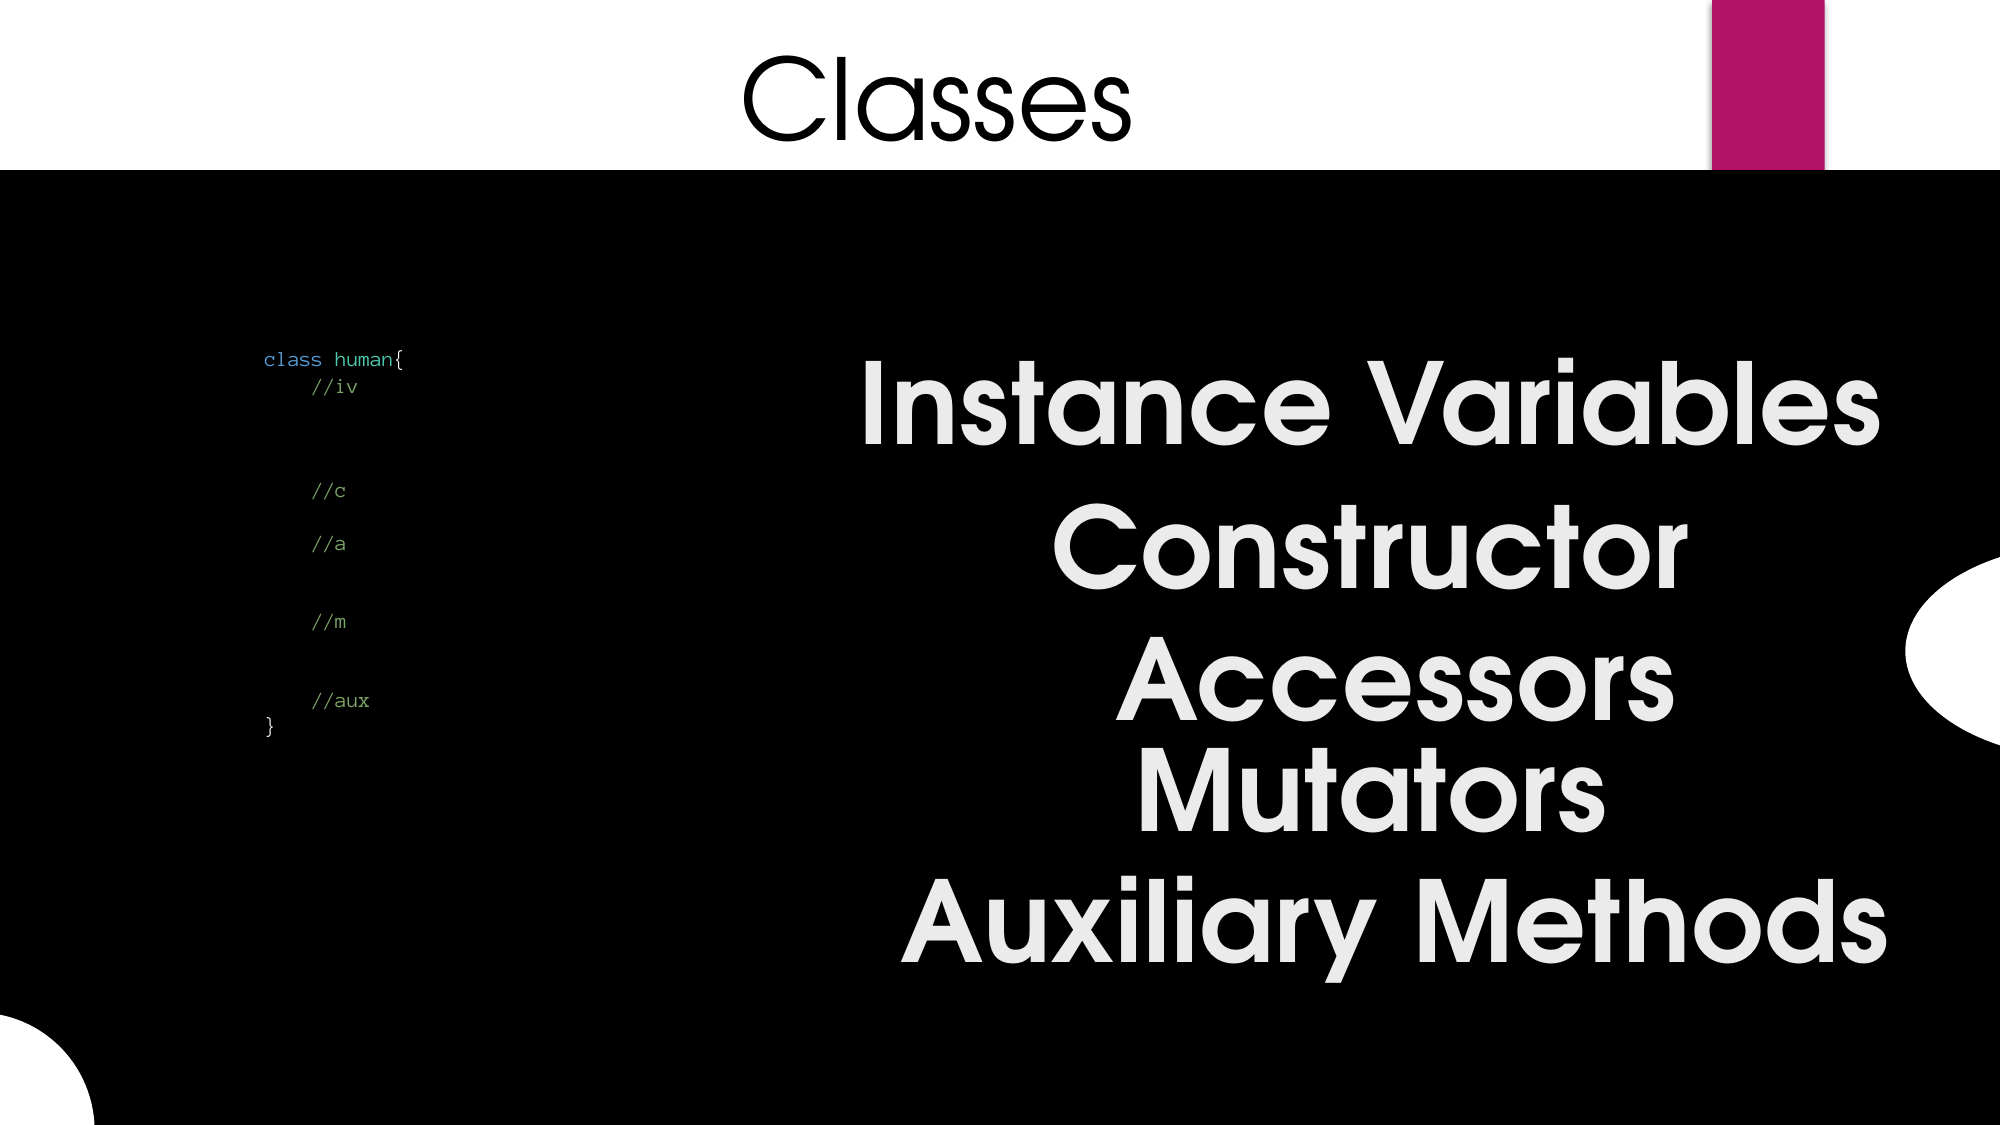

Classes

class human{
    //iv

    //c
    //a
    //m
    //aux
}

Instance Variables
Constructor

Accessors
Mutators
Auxiliary Methods